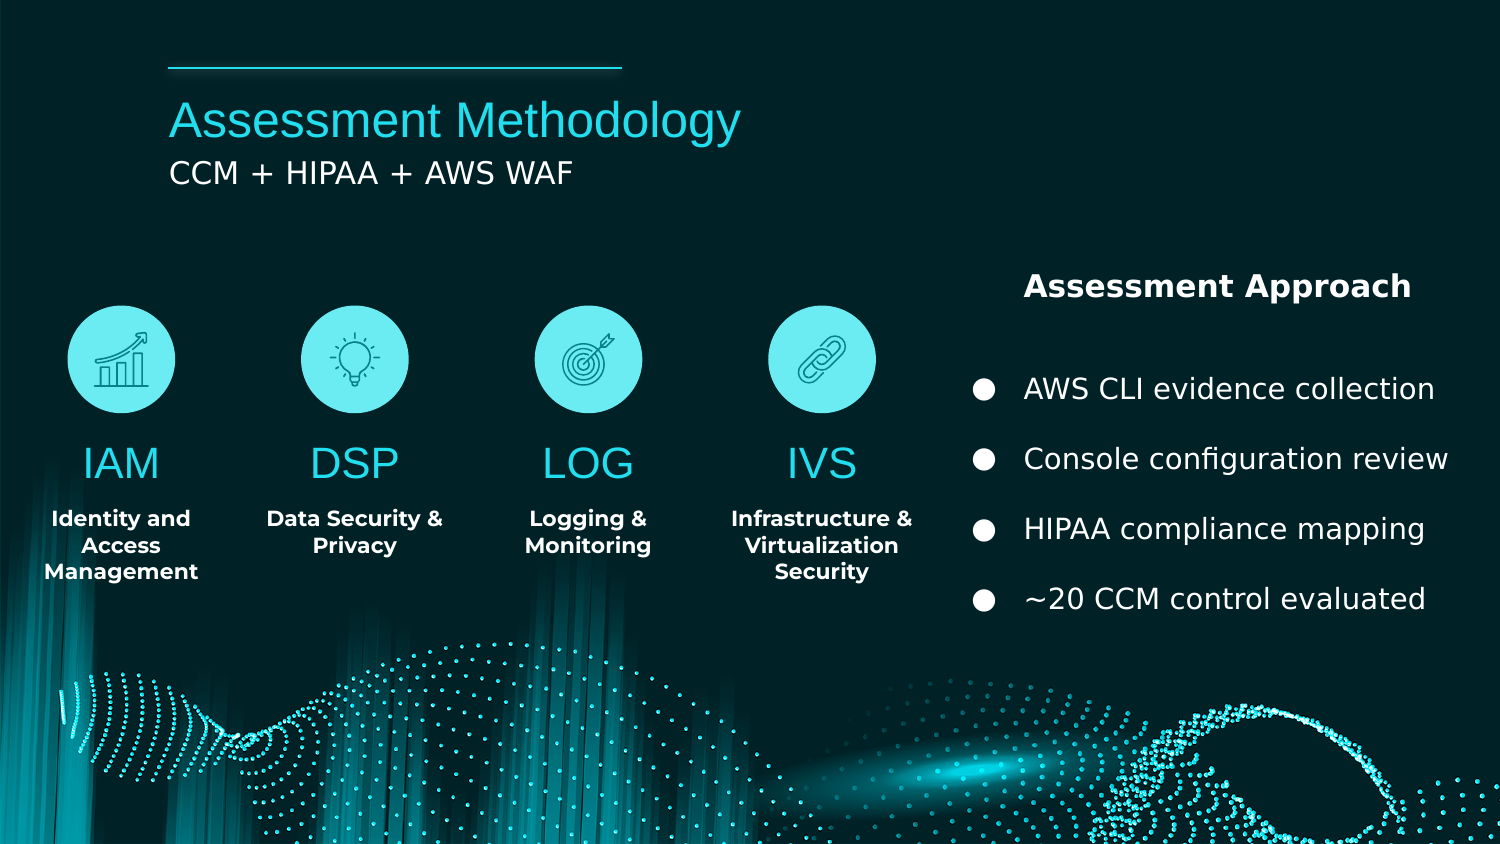

# Assessment Methodology
CCM + HIPAA + AWS WAF

Assessment Approach
AWS CLI evidence collection
Console configuration review
HIPAA compliance mapping
~20 CCM control evaluated

IAM
DSP
LOG
IVS
Identity and Access Management
Data Security & Privacy
Logging & Monitoring
Infrastructure & Virtualization Security